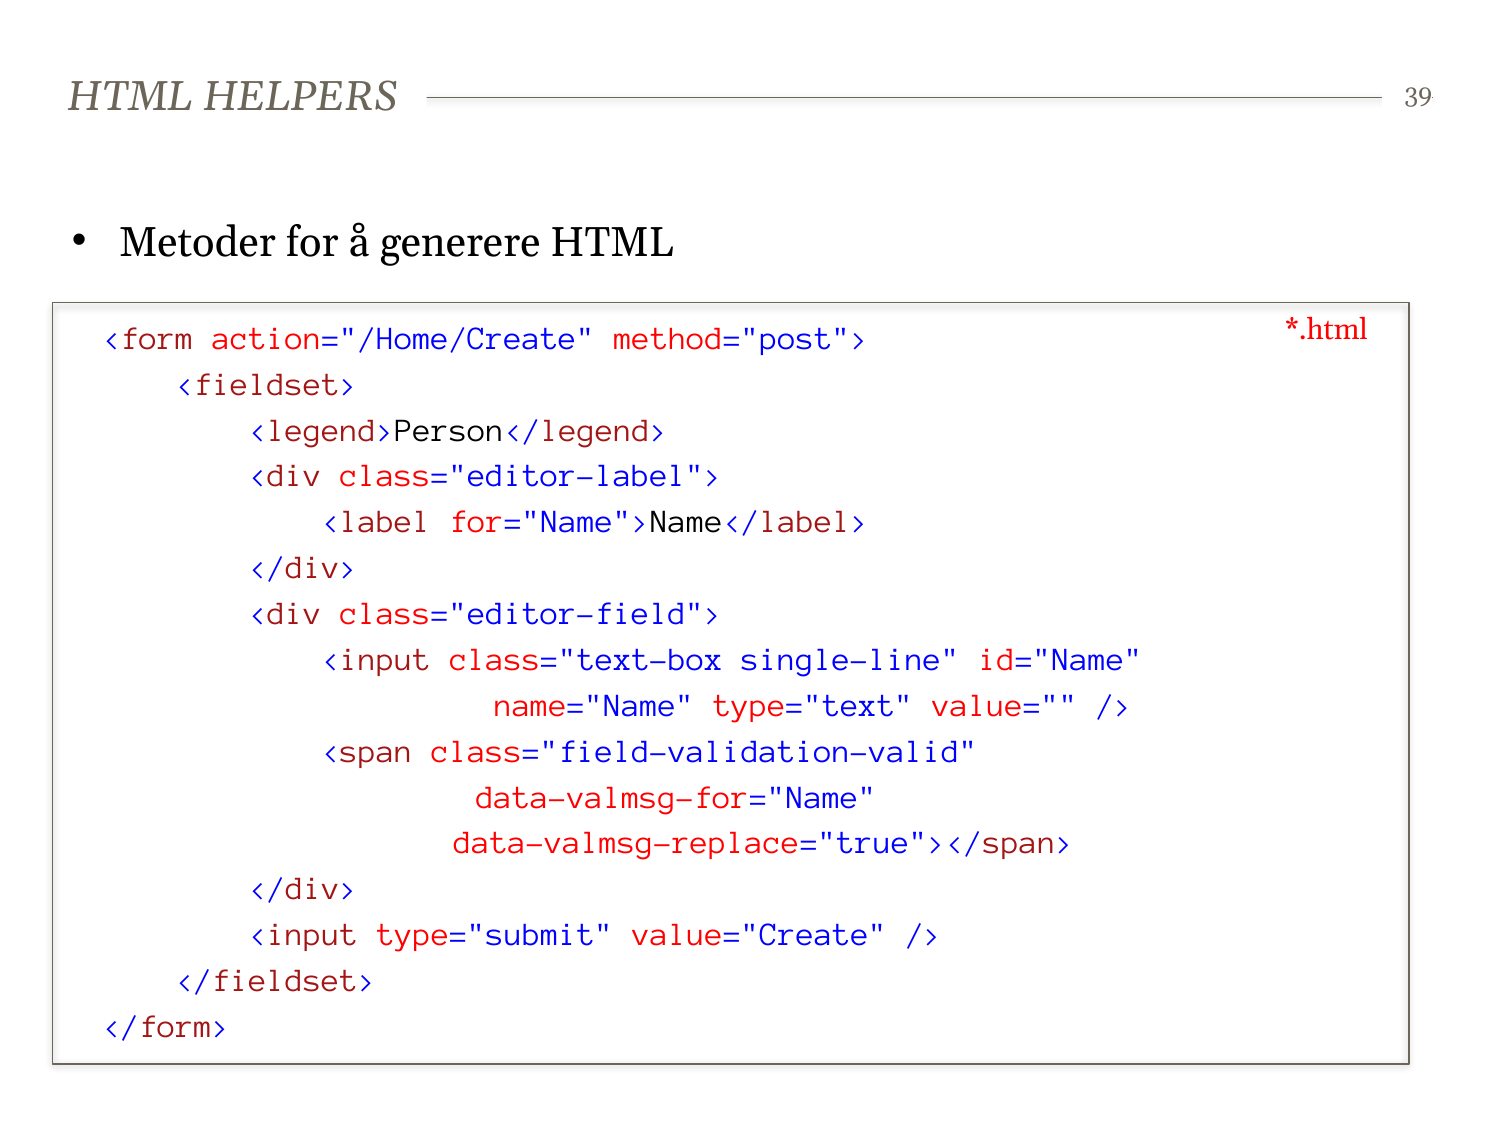

# Html Helpers
39
Metoder for å generere HTML

<form action="/Home/Create" method="post">
    <fieldset>
        <legend>Person</legend>
        <div class="editor-label">
            <label for="Name">Name</label>
        </div>
        <div class="editor-field">
            <input class="text-box single-line" id="Name" 			     name="Name" type="text" value="" />
            <span class="field-validation-valid"
		    data-valmsg-for="Name"
	           data-valmsg-replace="true"></span>
        </div>
        <input type="submit" value="Create" />
    </fieldset>
</form>
*.html